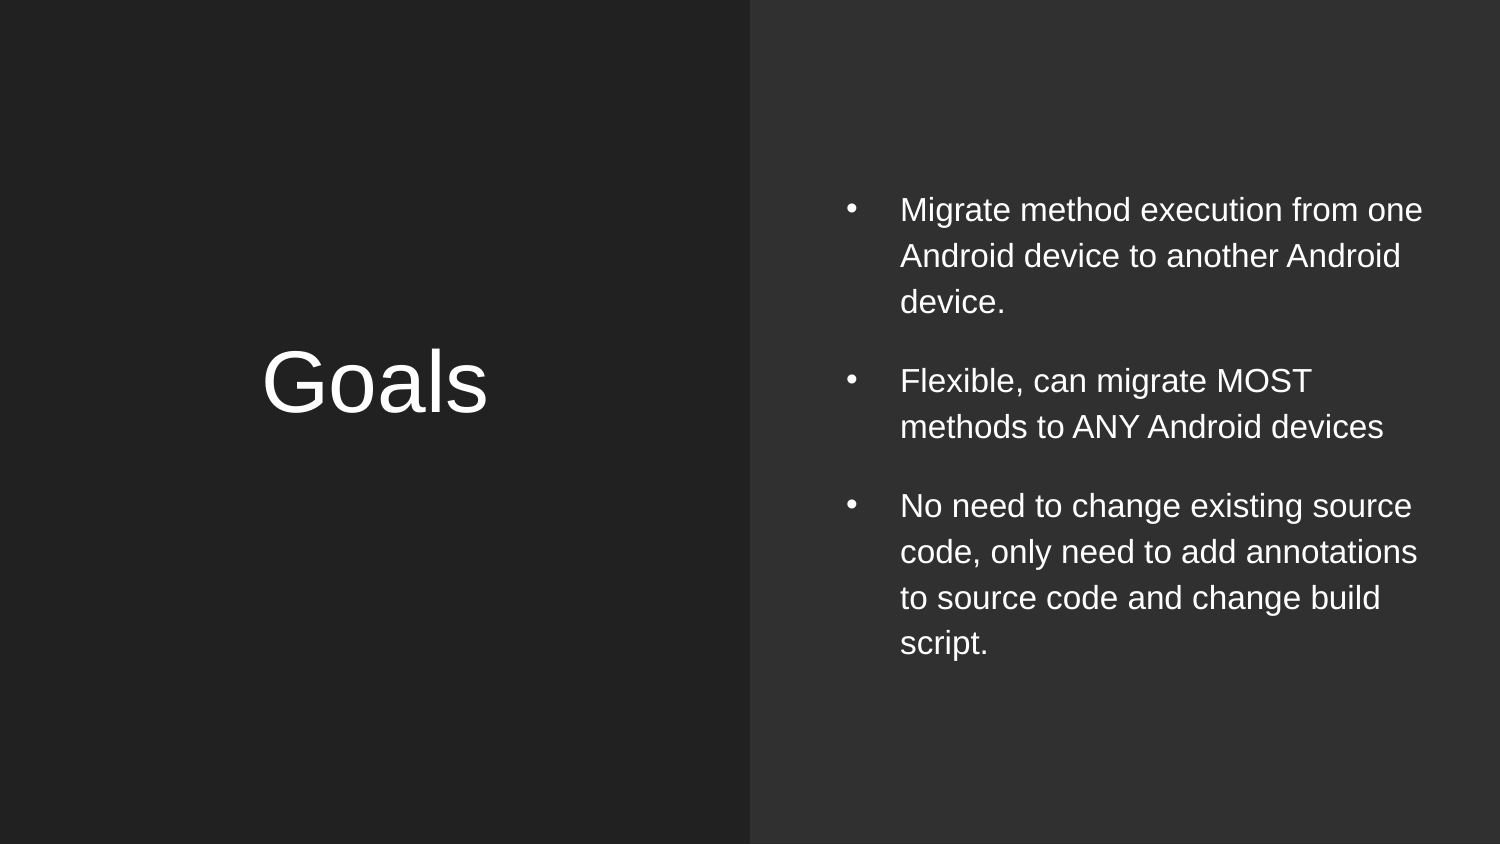

Migrate method execution from one Android device to another Android device.
Flexible, can migrate MOST methods to ANY Android devices
No need to change existing source code, only need to add annotations to source code and change build script.
# Goals